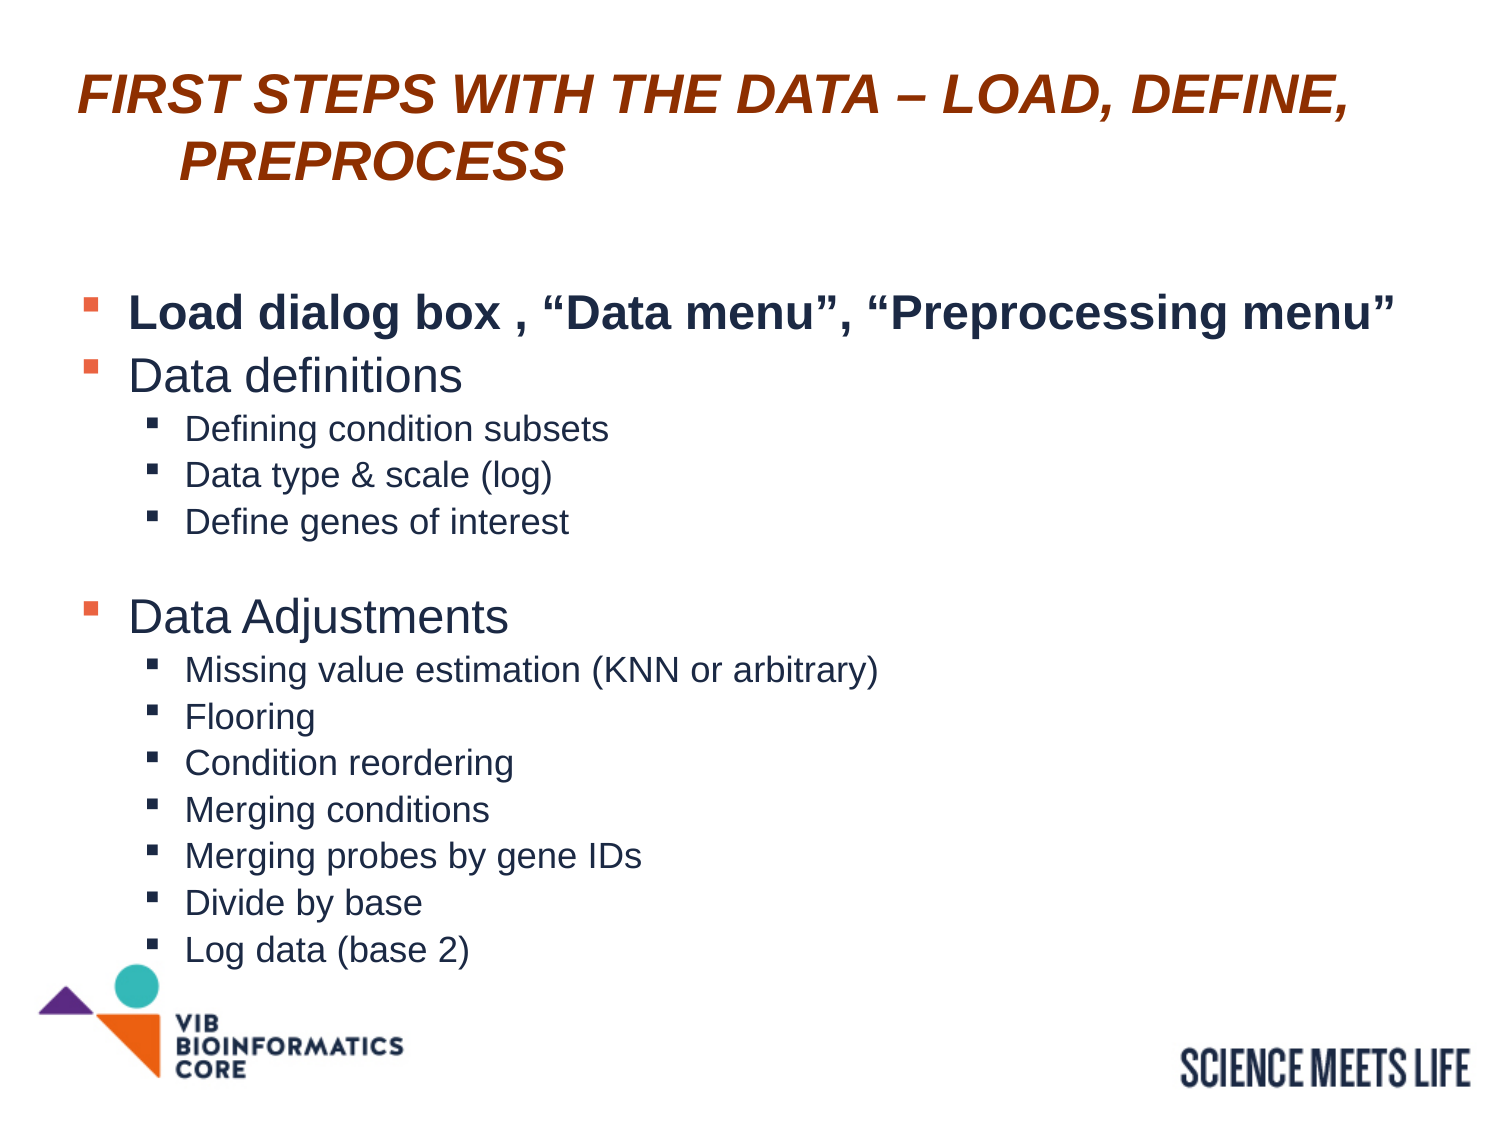

# First steps with the data – load, define, preprocess

Load dialog box , “Data menu”, “Preprocessing menu”
Data definitions
Defining condition subsets
Data type & scale (log)
Define genes of interest
Data Adjustments
Missing value estimation (KNN or arbitrary)
Flooring
Condition reordering
Merging conditions
Merging probes by gene IDs
Divide by base
Log data (base 2)